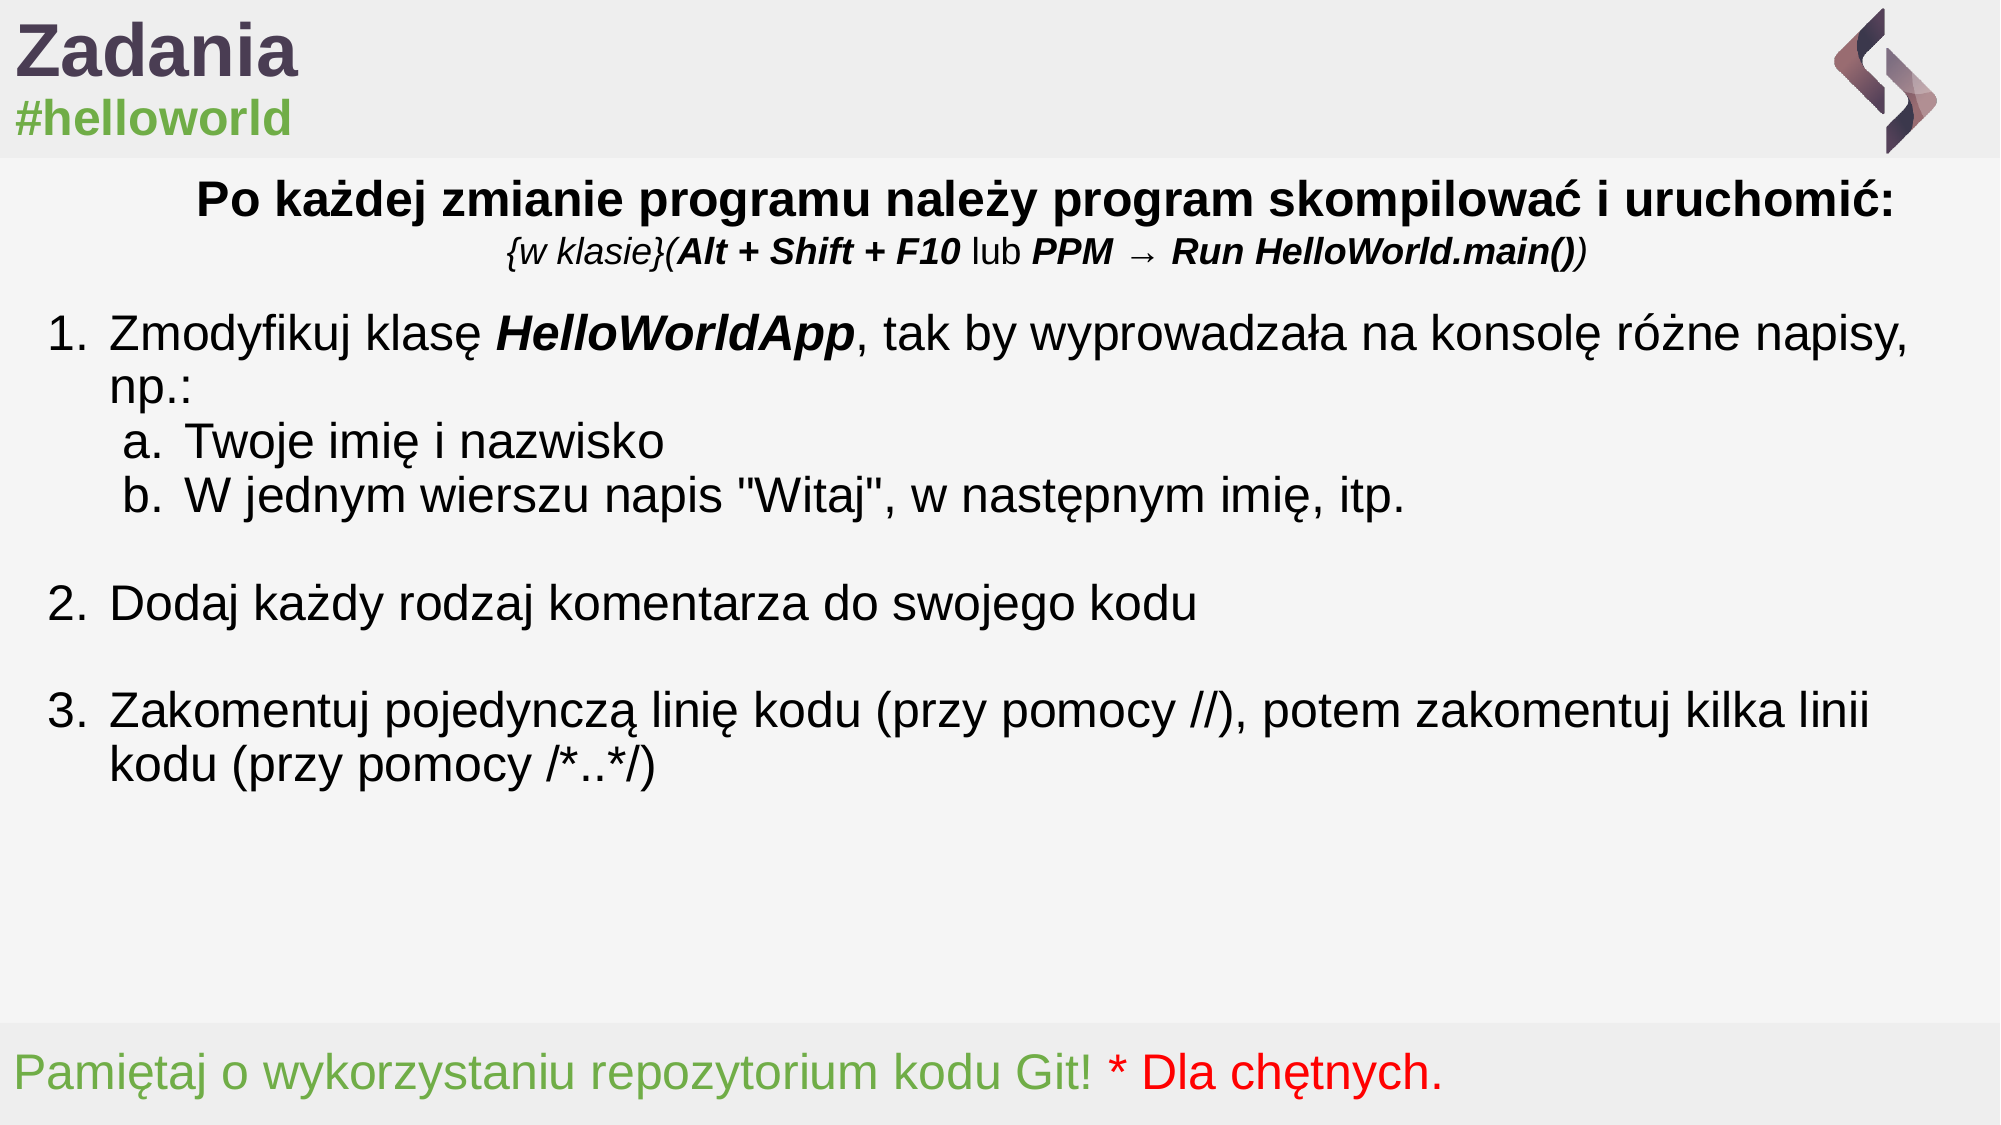

# Zadania
#helloworld
Po każdej zmianie programu należy program skompilować i uruchomić:
{w klasie}(Alt + Shift + F10 lub PPM → Run HelloWorld.main())

Zmodyfikuj klasę HelloWorldApp, tak by wyprowadzała na konsolę różne napisy, np.:
Twoje imię i nazwisko
W jednym wierszu napis "Witaj", w następnym imię, itp.

Dodaj każdy rodzaj komentarza do swojego kodu

Zakomentuj pojedynczą linię kodu (przy pomocy //), potem zakomentuj kilka linii kodu (przy pomocy /*..*/)

Pamiętaj o wykorzystaniu repozytorium kodu Git! * Dla chętnych.